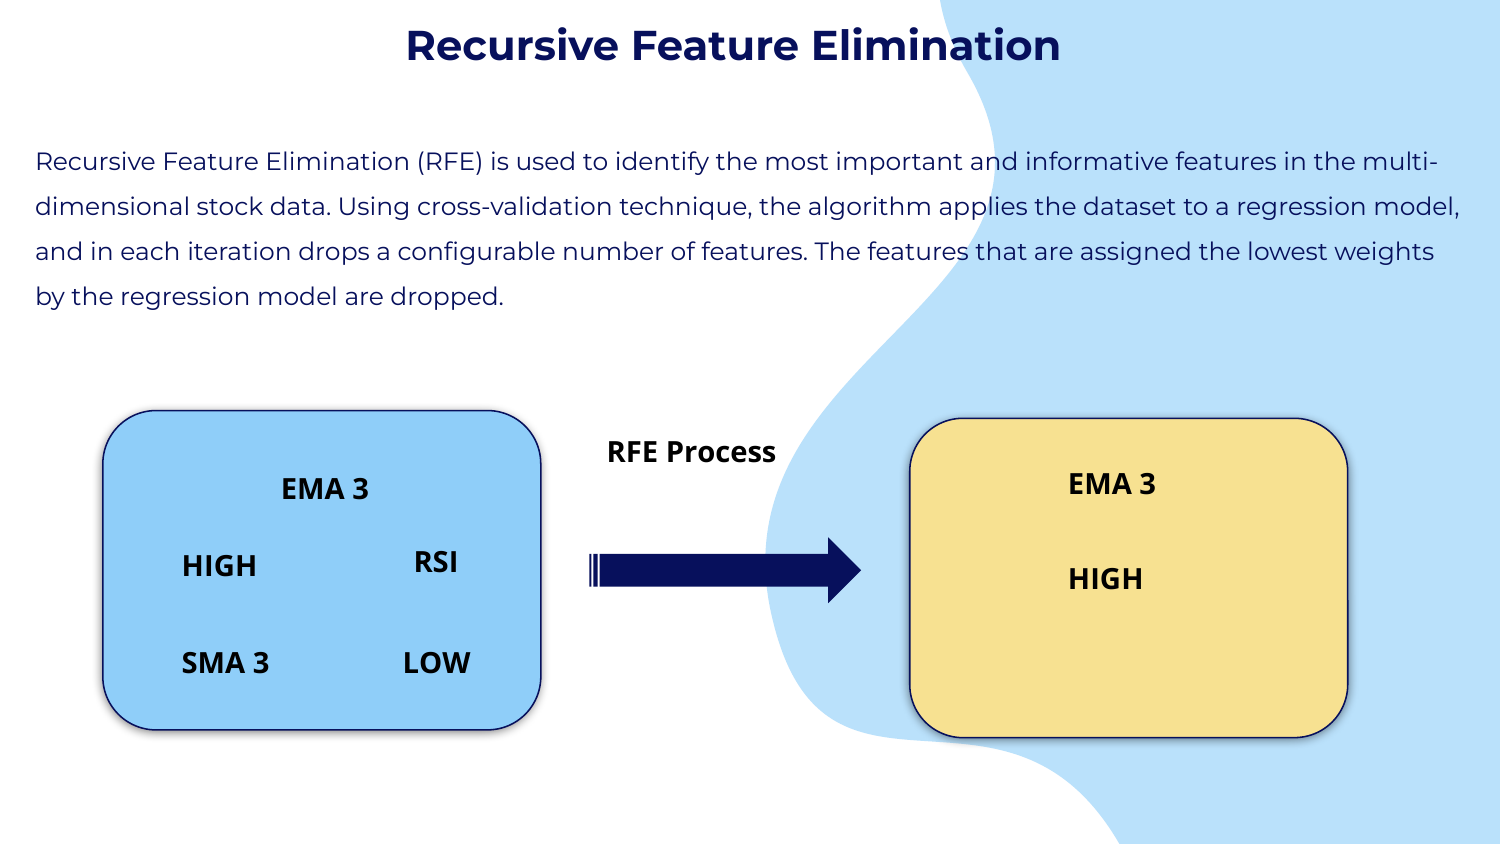

# Recursive Feature Elimination

Recursive Feature Elimination (RFE) is used to identify the most important and informative features in the multi-dimensional stock data. Using cross-validation technique, the algorithm applies the dataset to a regression model, and in each iteration drops a configurable number of features. The features that are assigned the lowest weights by the regression model are dropped.

RFE Process
EMA 3

EMA 3

RSI

HIGH

HIGH
SMA 3

LOW